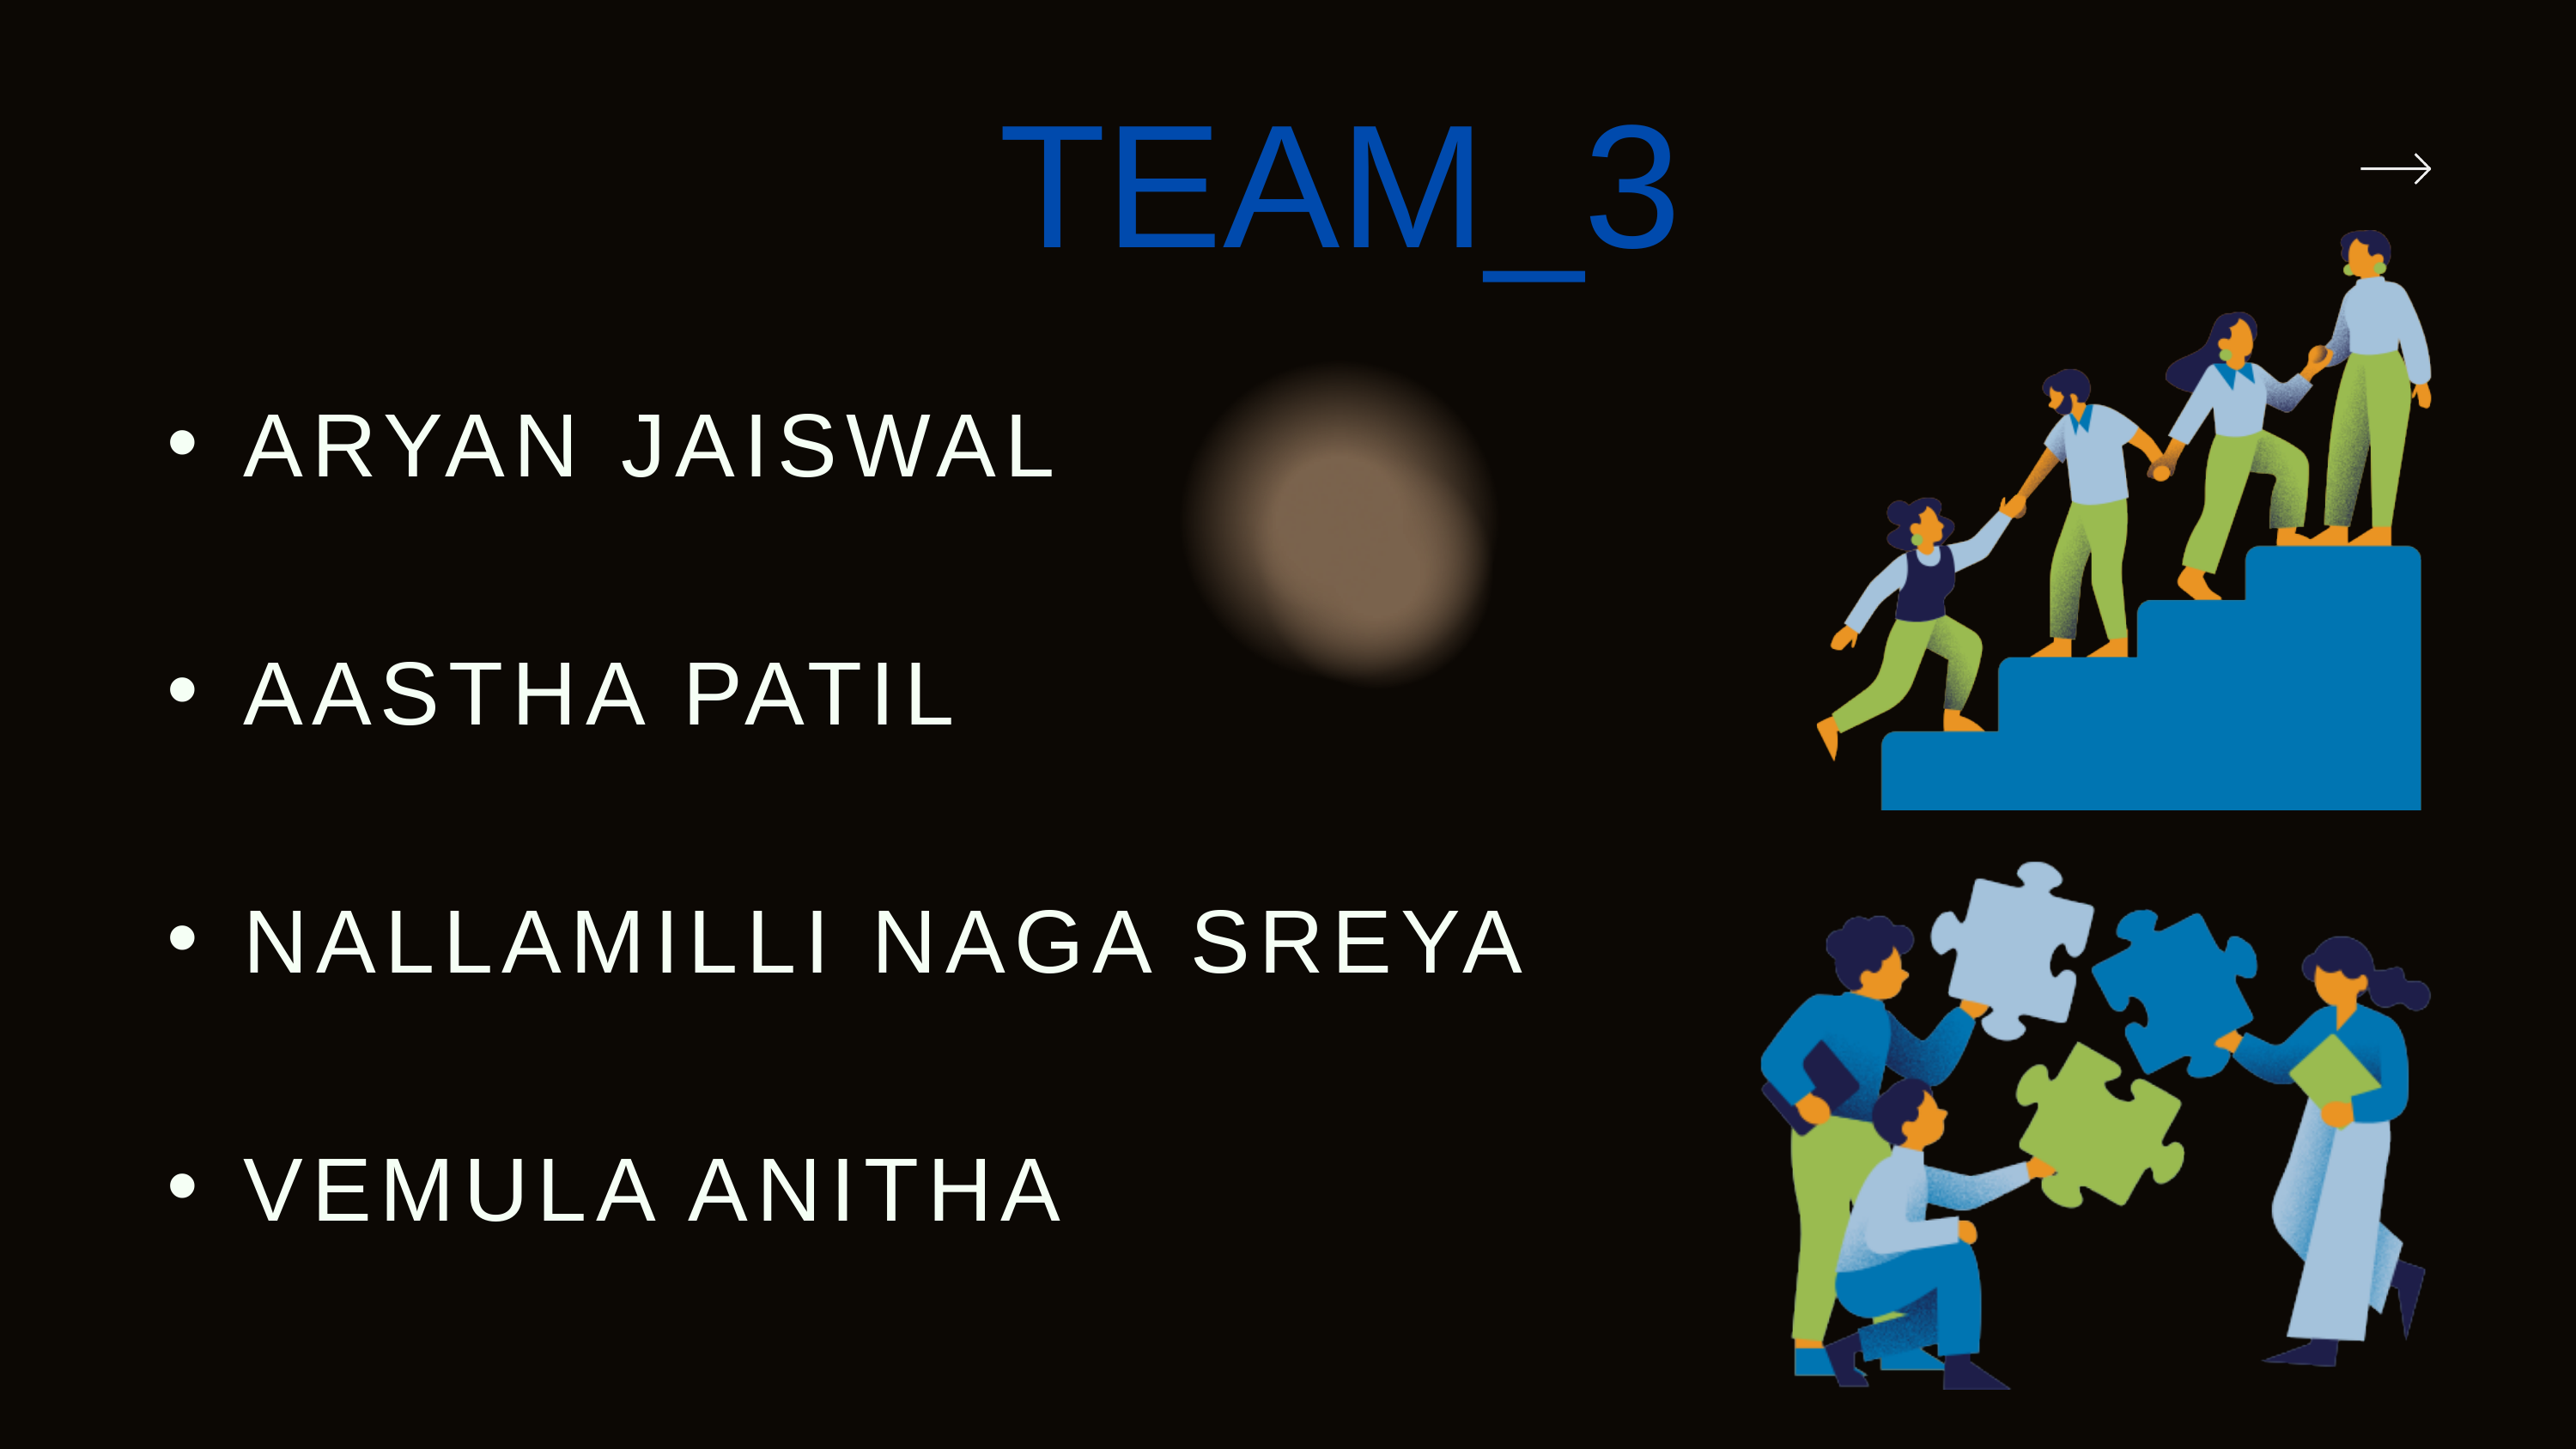

TEAM_3

ARYAN JAISWAL

AASTHA PATIL

NALLAMILLI NAGA SREYA

VEMULA ANITHA